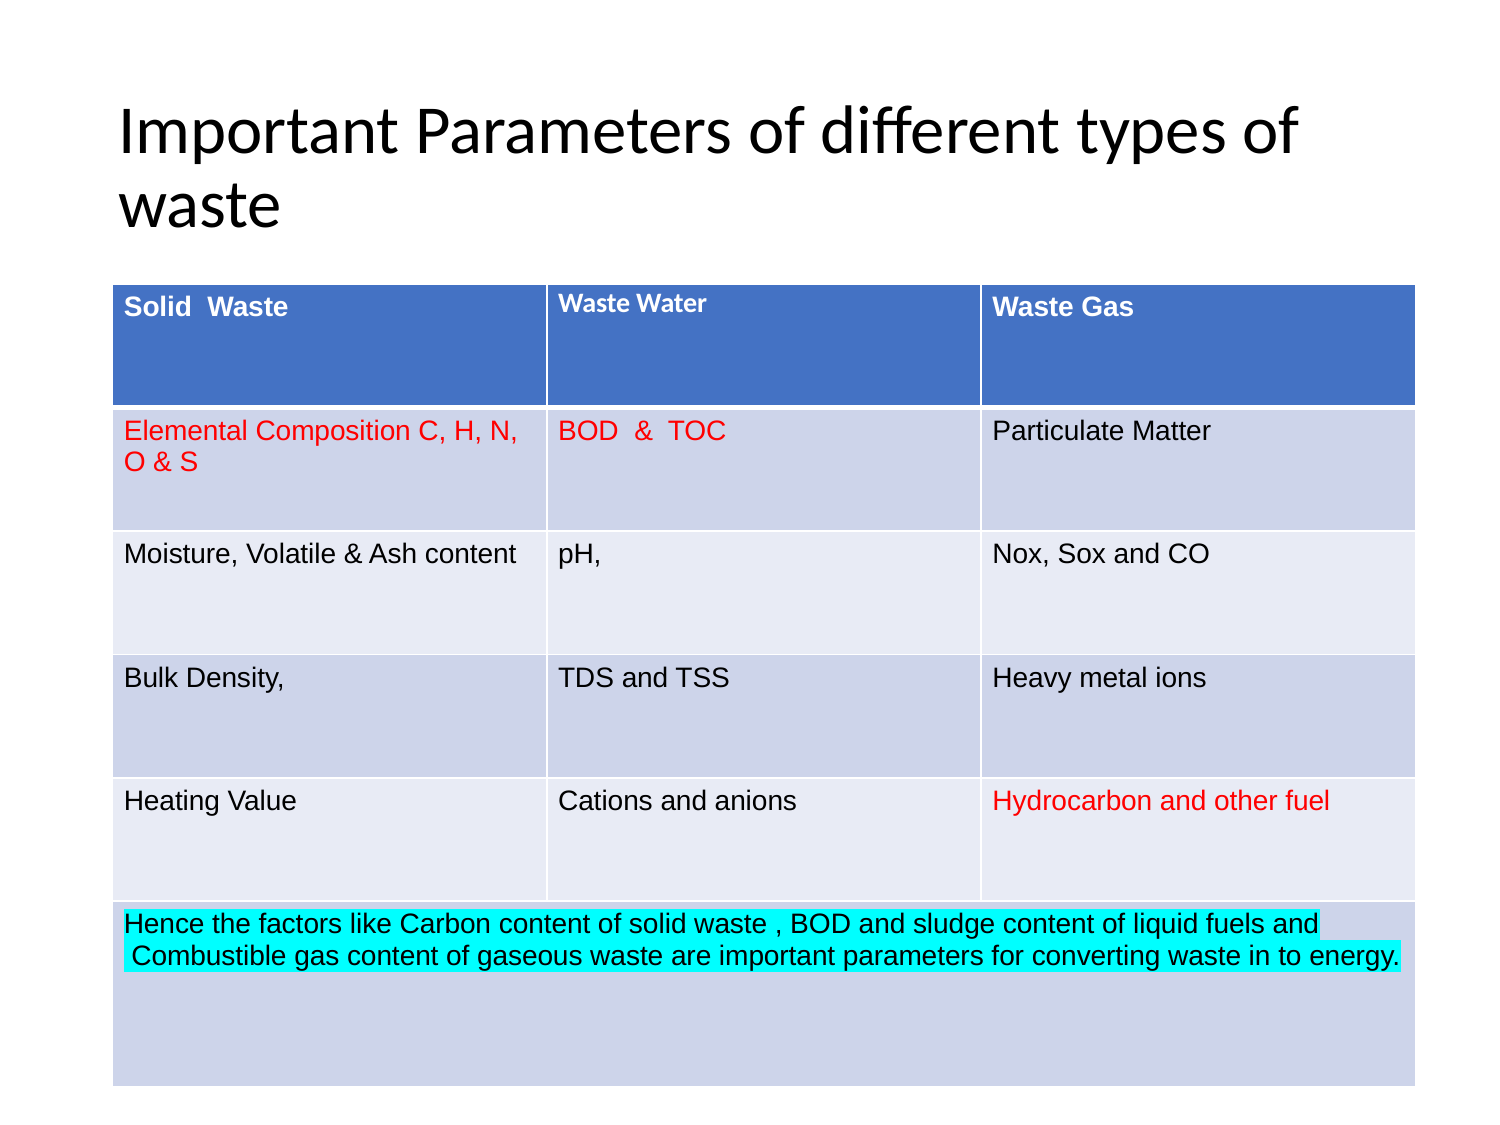

# Important Parameters of different types of waste
| Solid Waste | Waste Water | Waste Gas |
| --- | --- | --- |
| Elemental Composition C, H, N, O & S | BOD & TOC | Particulate Matter |
| Moisture, Volatile & Ash content | pH, | Nox, Sox and CO |
| Bulk Density, | TDS and TSS | Heavy metal ions |
| Heating Value | Cations and anions | Hydrocarbon and other fuel |
| Hence the factors like Carbon content of solid waste , BOD and sludge content of liquid fuels and Combustible gas content of gaseous waste are important parameters for converting waste in to energy. |  |  |